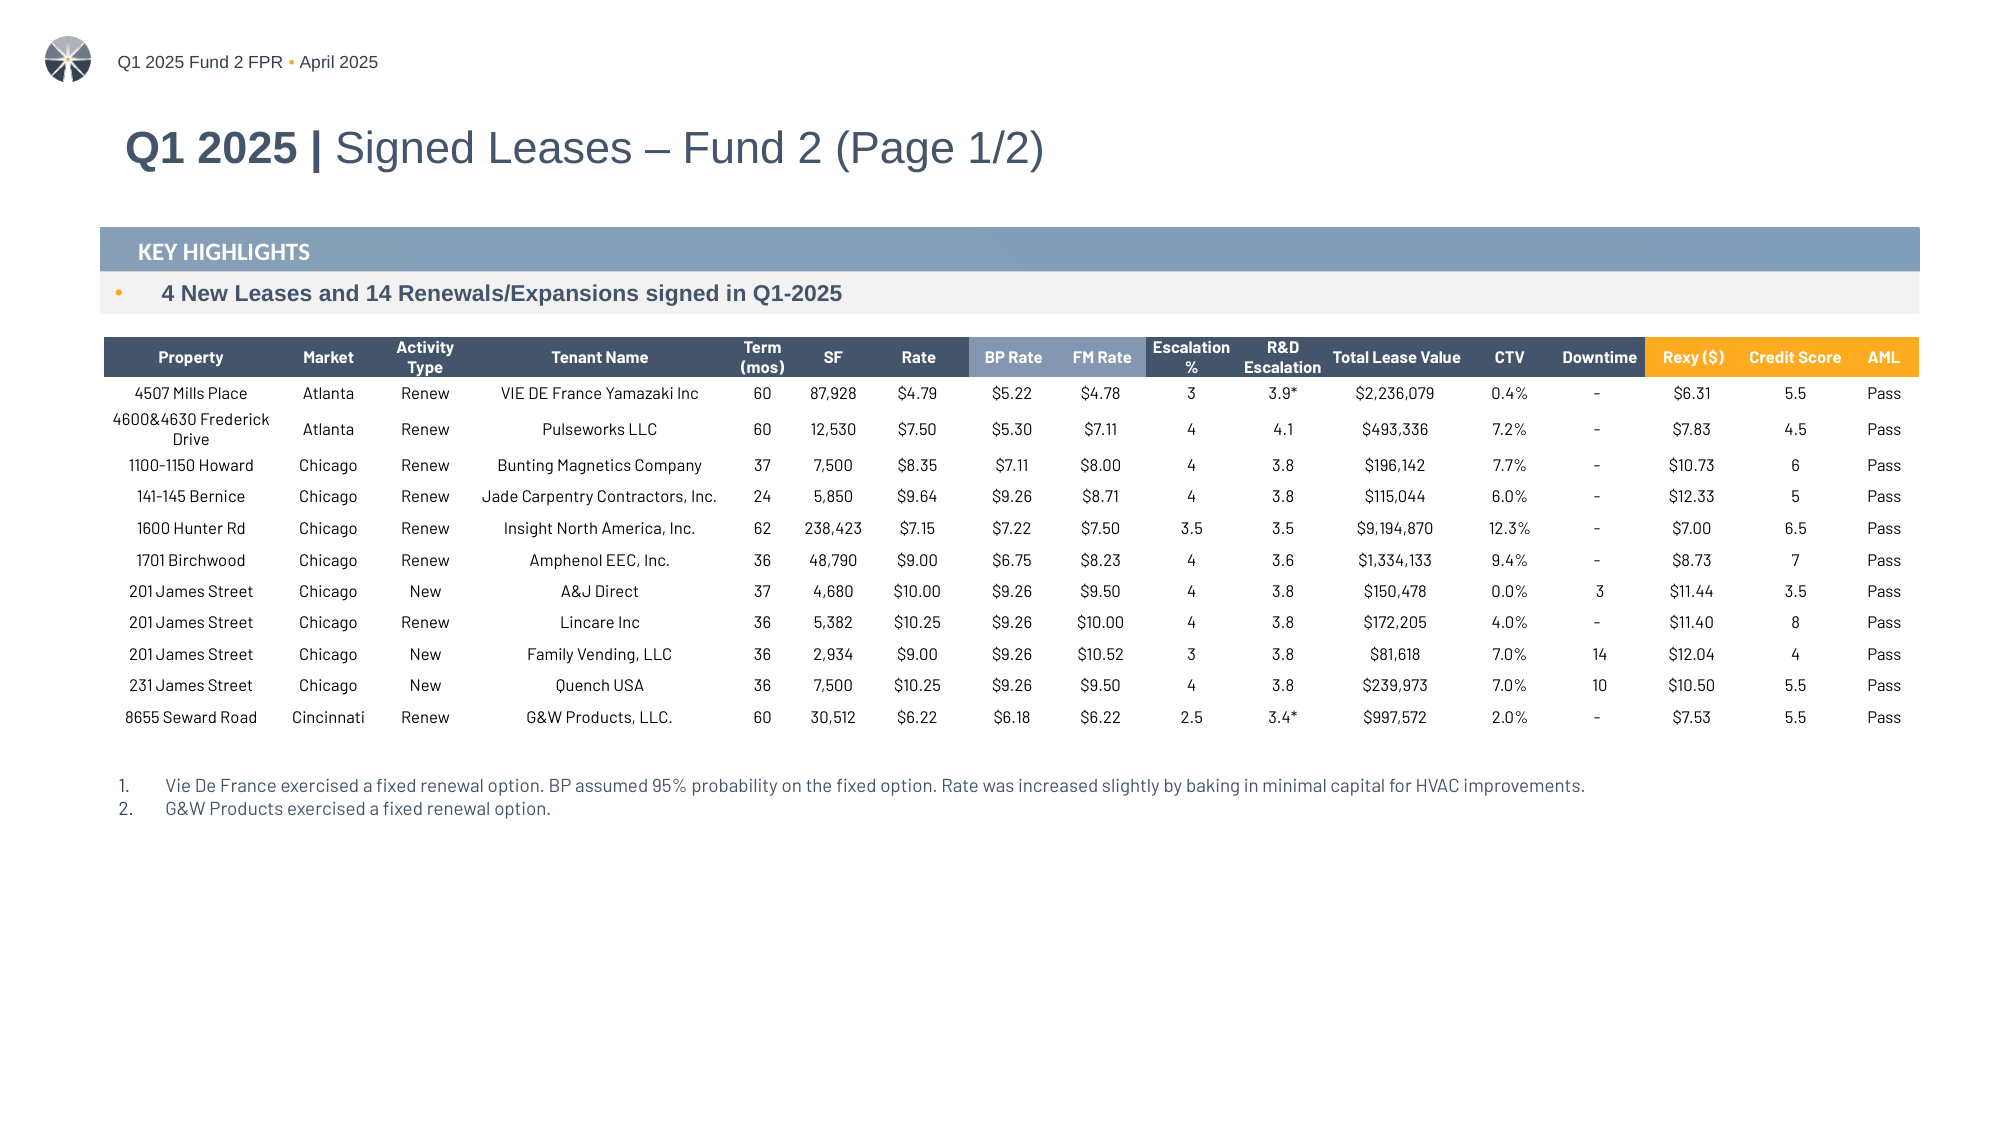

# Q1 2025 | Signed Leases – Fund 2 (Page 1/2)

KEY HIGHLIGHTS
4 New Leases and 14 Renewals/Expansions signed in Q1-2025
| Property | Market | Activity Type | Tenant Name | Term (mos) | SF | Rate | BP Rate | FM Rate | Escalation% | R&D Escalation | Total Lease Value | CTV | Downtime | Rexy ($) | Credit Score | AML |
| --- | --- | --- | --- | --- | --- | --- | --- | --- | --- | --- | --- | --- | --- | --- | --- | --- |
| 4507 Mills Place | Atlanta | Renew | VIE DE France Yamazaki Inc | 60 | 87,928 | $4.79 | $5.22 | $4.78 | 3 | 3.9\* | $2,236,079 | 0.4% | - | $6.31 | 5.5 | Pass |
| 4600&4630 Frederick Drive | Atlanta | Renew | Pulseworks LLC | 60 | 12,530 | $7.50 | $5.30 | $7.11 | 4 | 4.1 | $493,336 | 7.2% | - | $7.83 | 4.5 | Pass |
| 1100-1150 Howard | Chicago | Renew | Bunting Magnetics Company | 37 | 7,500 | $8.35 | $7.11 | $8.00 | 4 | 3.8 | $196,142 | 7.7% | - | $10.73 | 6 | Pass |
| 141-145 Bernice | Chicago | Renew | Jade Carpentry Contractors, Inc. | 24 | 5,850 | $9.64 | $9.26 | $8.71 | 4 | 3.8 | $115,044 | 6.0% | - | $12.33 | 5 | Pass |
| 1600 Hunter Rd | Chicago | Renew | Insight North America, Inc. | 62 | 238,423 | $7.15 | $7.22 | $7.50 | 3.5 | 3.5 | $9,194,870 | 12.3% | - | $7.00 | 6.5 | Pass |
| 1701 Birchwood | Chicago | Renew | Amphenol EEC, Inc. | 36 | 48,790 | $9.00 | $6.75 | $8.23 | 4 | 3.6 | $1,334,133 | 9.4% | - | $8.73 | 7 | Pass |
| 201 James Street | Chicago | New | A&J Direct | 37 | 4,680 | $10.00 | $9.26 | $9.50 | 4 | 3.8 | $150,478 | 0.0% | 3 | $11.44 | 3.5 | Pass |
| 201 James Street | Chicago | Renew | Lincare Inc | 36 | 5,382 | $10.25 | $9.26 | $10.00 | 4 | 3.8 | $172,205 | 4.0% | - | $11.40 | 8 | Pass |
| 201 James Street | Chicago | New | Family Vending, LLC | 36 | 2,934 | $9.00 | $9.26 | $10.52 | 3 | 3.8 | $81,618 | 7.0% | 14 | $12.04 | 4 | Pass |
| 231 James Street | Chicago | New | Quench USA | 36 | 7,500 | $10.25 | $9.26 | $9.50 | 4 | 3.8 | $239,973 | 7.0% | 10 | $10.50 | 5.5 | Pass |
| 8655 Seward Road | Cincinnati | Renew | G&W Products, LLC. | 60 | 30,512 | $6.22 | $6.18 | $6.22 | 2.5 | 3.4\* | $997,572 | 2.0% | - | $7.53 | 5.5 | Pass |
Vie De France exercised a fixed renewal option. BP assumed 95% probability on the fixed option. Rate was increased slightly by baking in minimal capital for HVAC improvements.
G&W Products exercised a fixed renewal option.